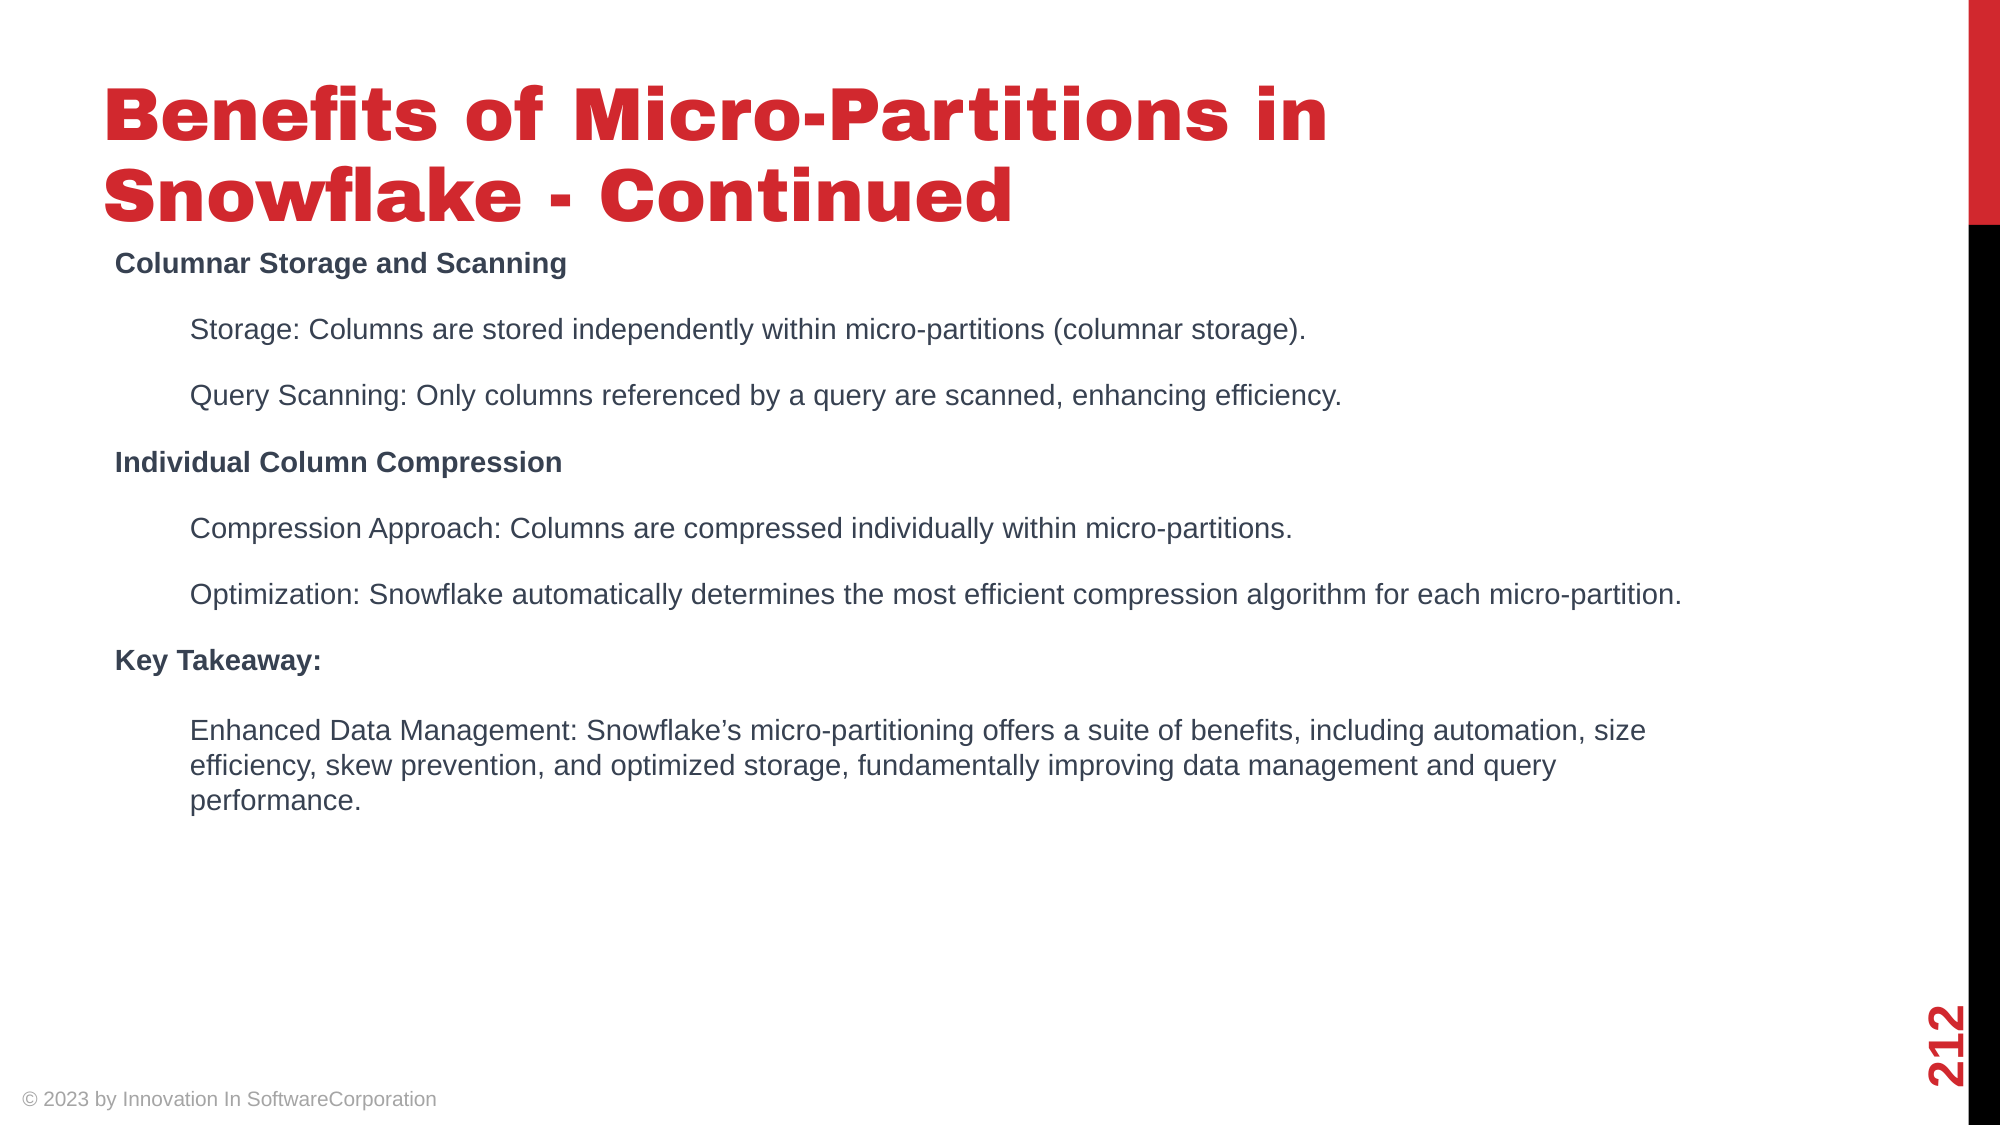

# Benefits of Micro-Partitions in Snowflake - Continued
Columnar Storage and Scanning
Storage: Columns are stored independently within micro-partitions (columnar storage).
Query Scanning: Only columns referenced by a query are scanned, enhancing efficiency.
Individual Column Compression
Compression Approach: Columns are compressed individually within micro-partitions.
Optimization: Snowflake automatically determines the most efficient compression algorithm for each micro-partition.
Key Takeaway:

Enhanced Data Management: Snowflake’s micro-partitioning offers a suite of benefits, including automation, size efficiency, skew prevention, and optimized storage, fundamentally improving data management and query performance.

212
© 2023 by Innovation In SoftwareCorporation